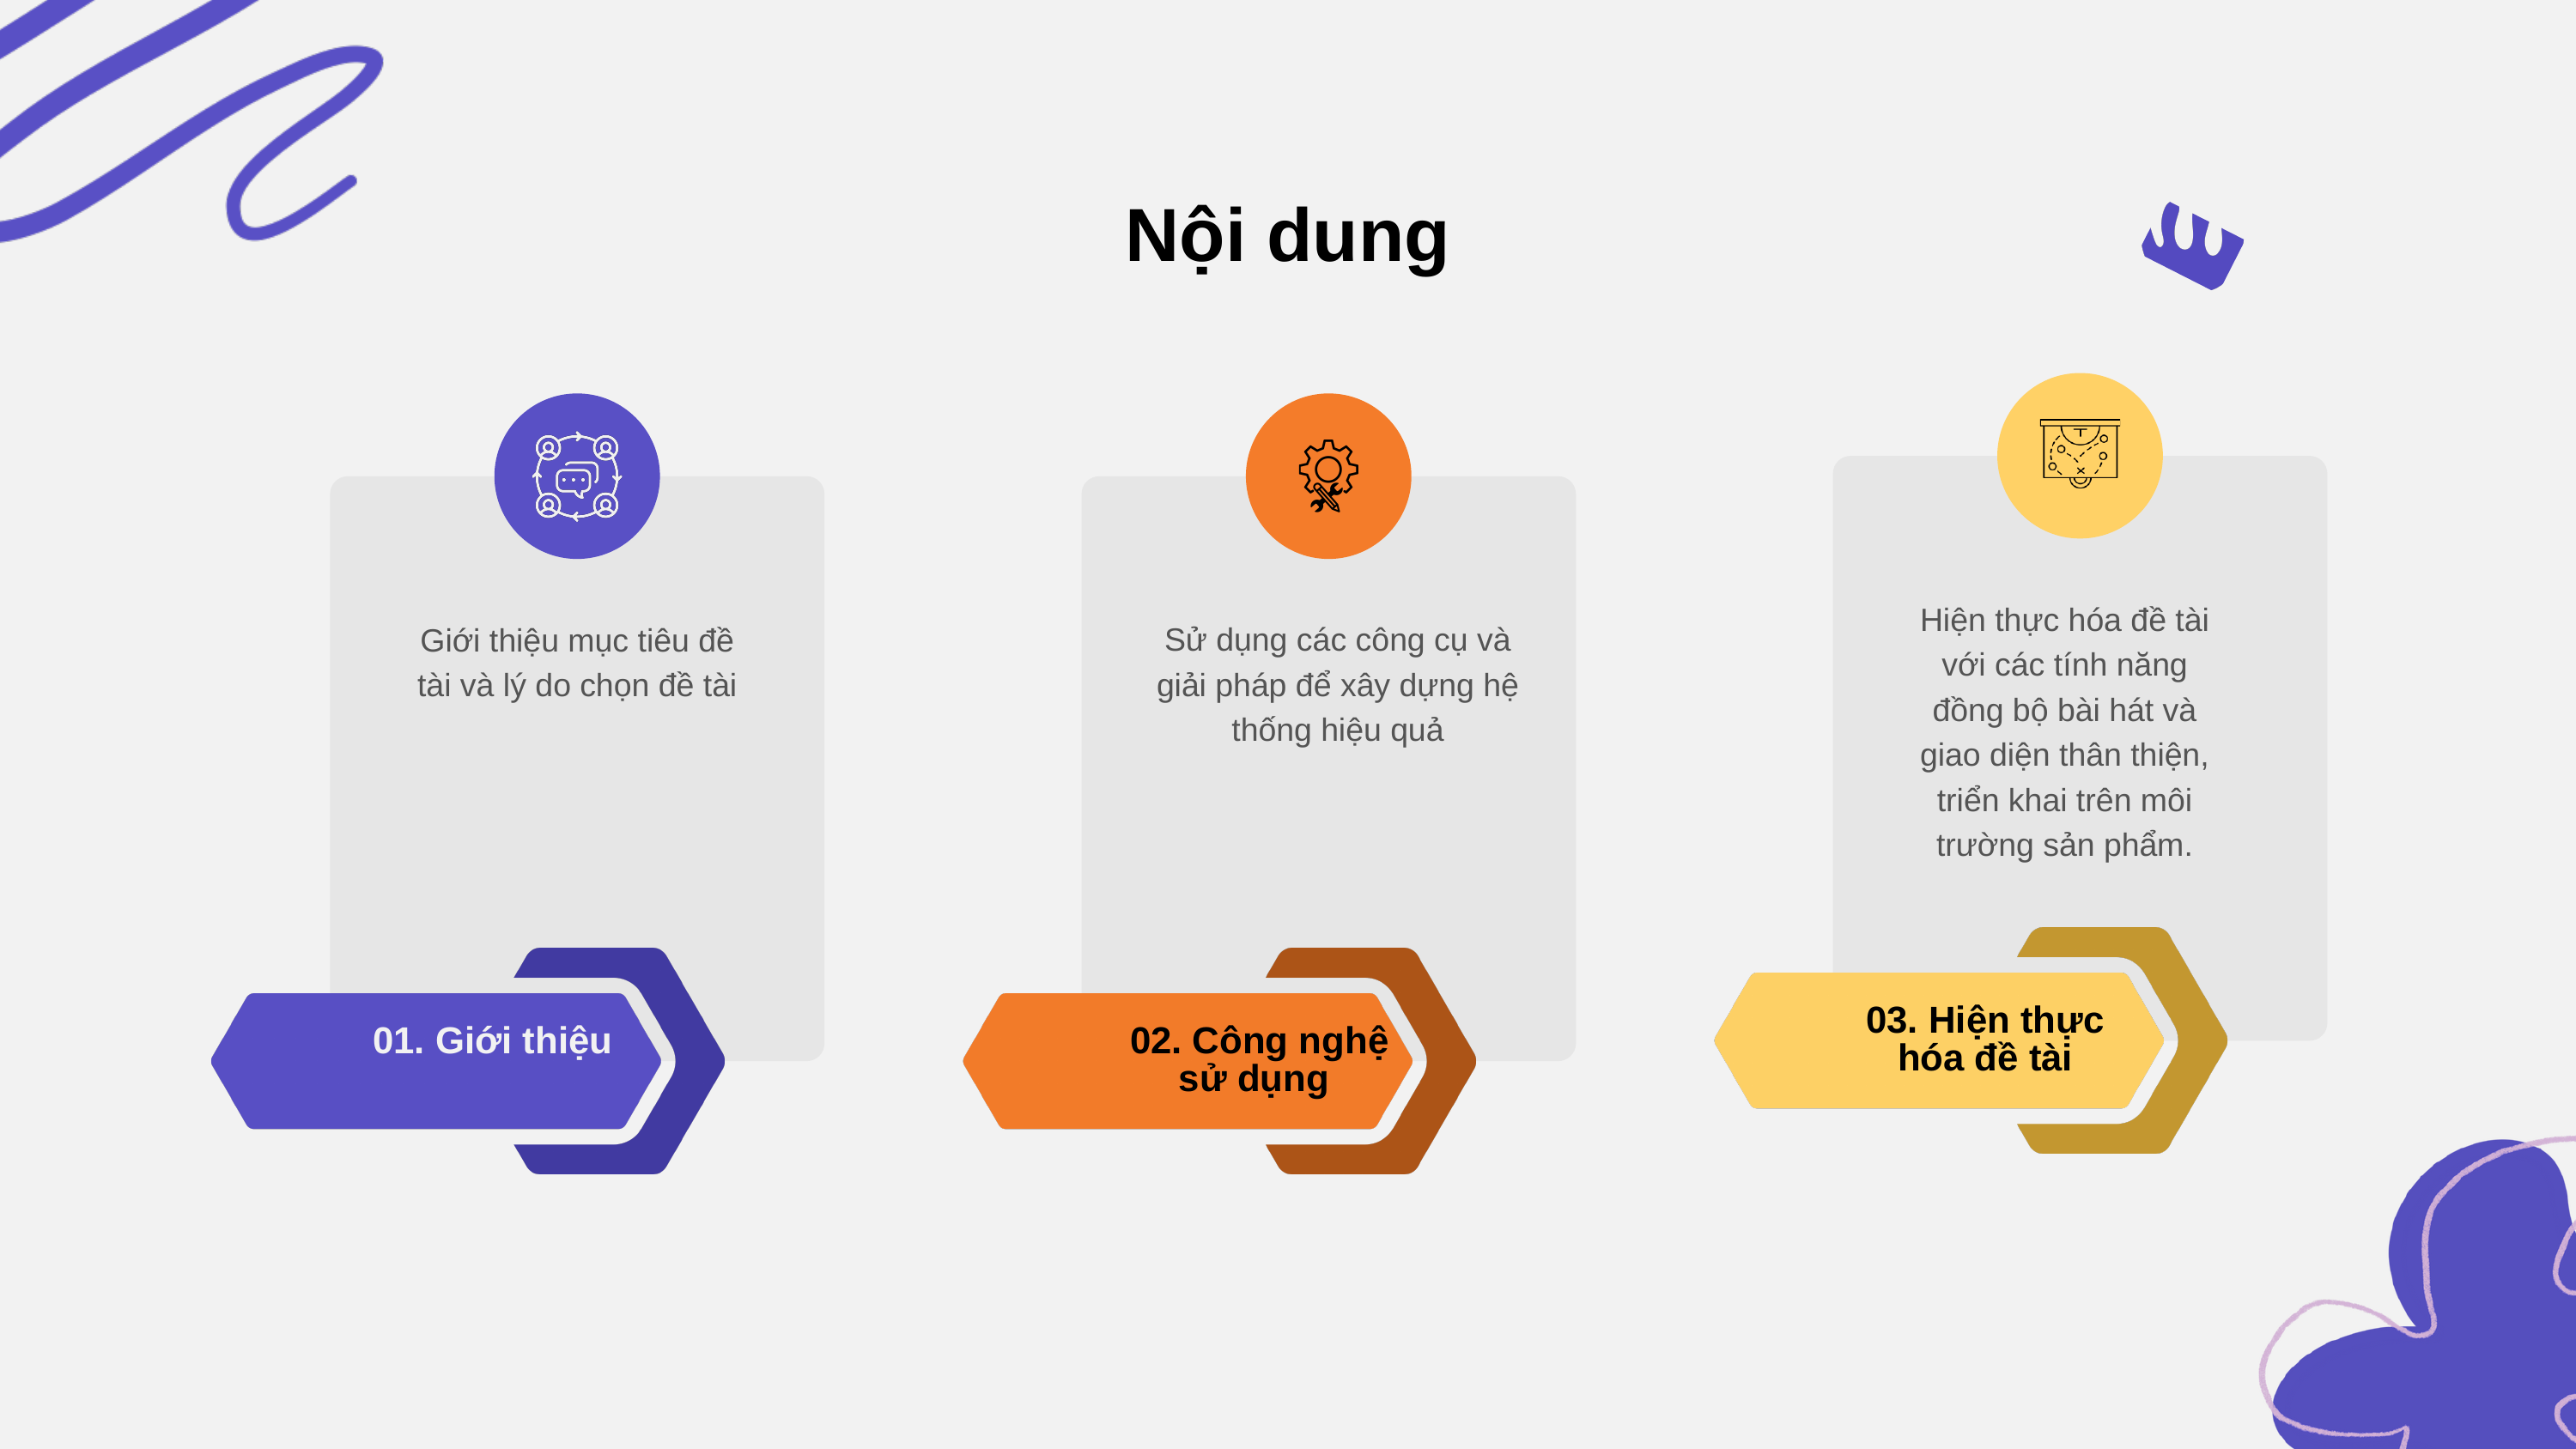

Nội dung

Hiện thực hóa đề tài với các tính năng đồng bộ bài hát và giao diện thân thiện, triển khai trên môi trường sản phẩm.

Giới thiệu mục tiêu đề tài và lý do chọn đề tài

Sử dụng các công cụ và giải pháp để xây dựng hệ thống hiệu quả

03. Hiện thực hóa đề tài
01. Giới thiệu
02. Công nghệ sử dụng